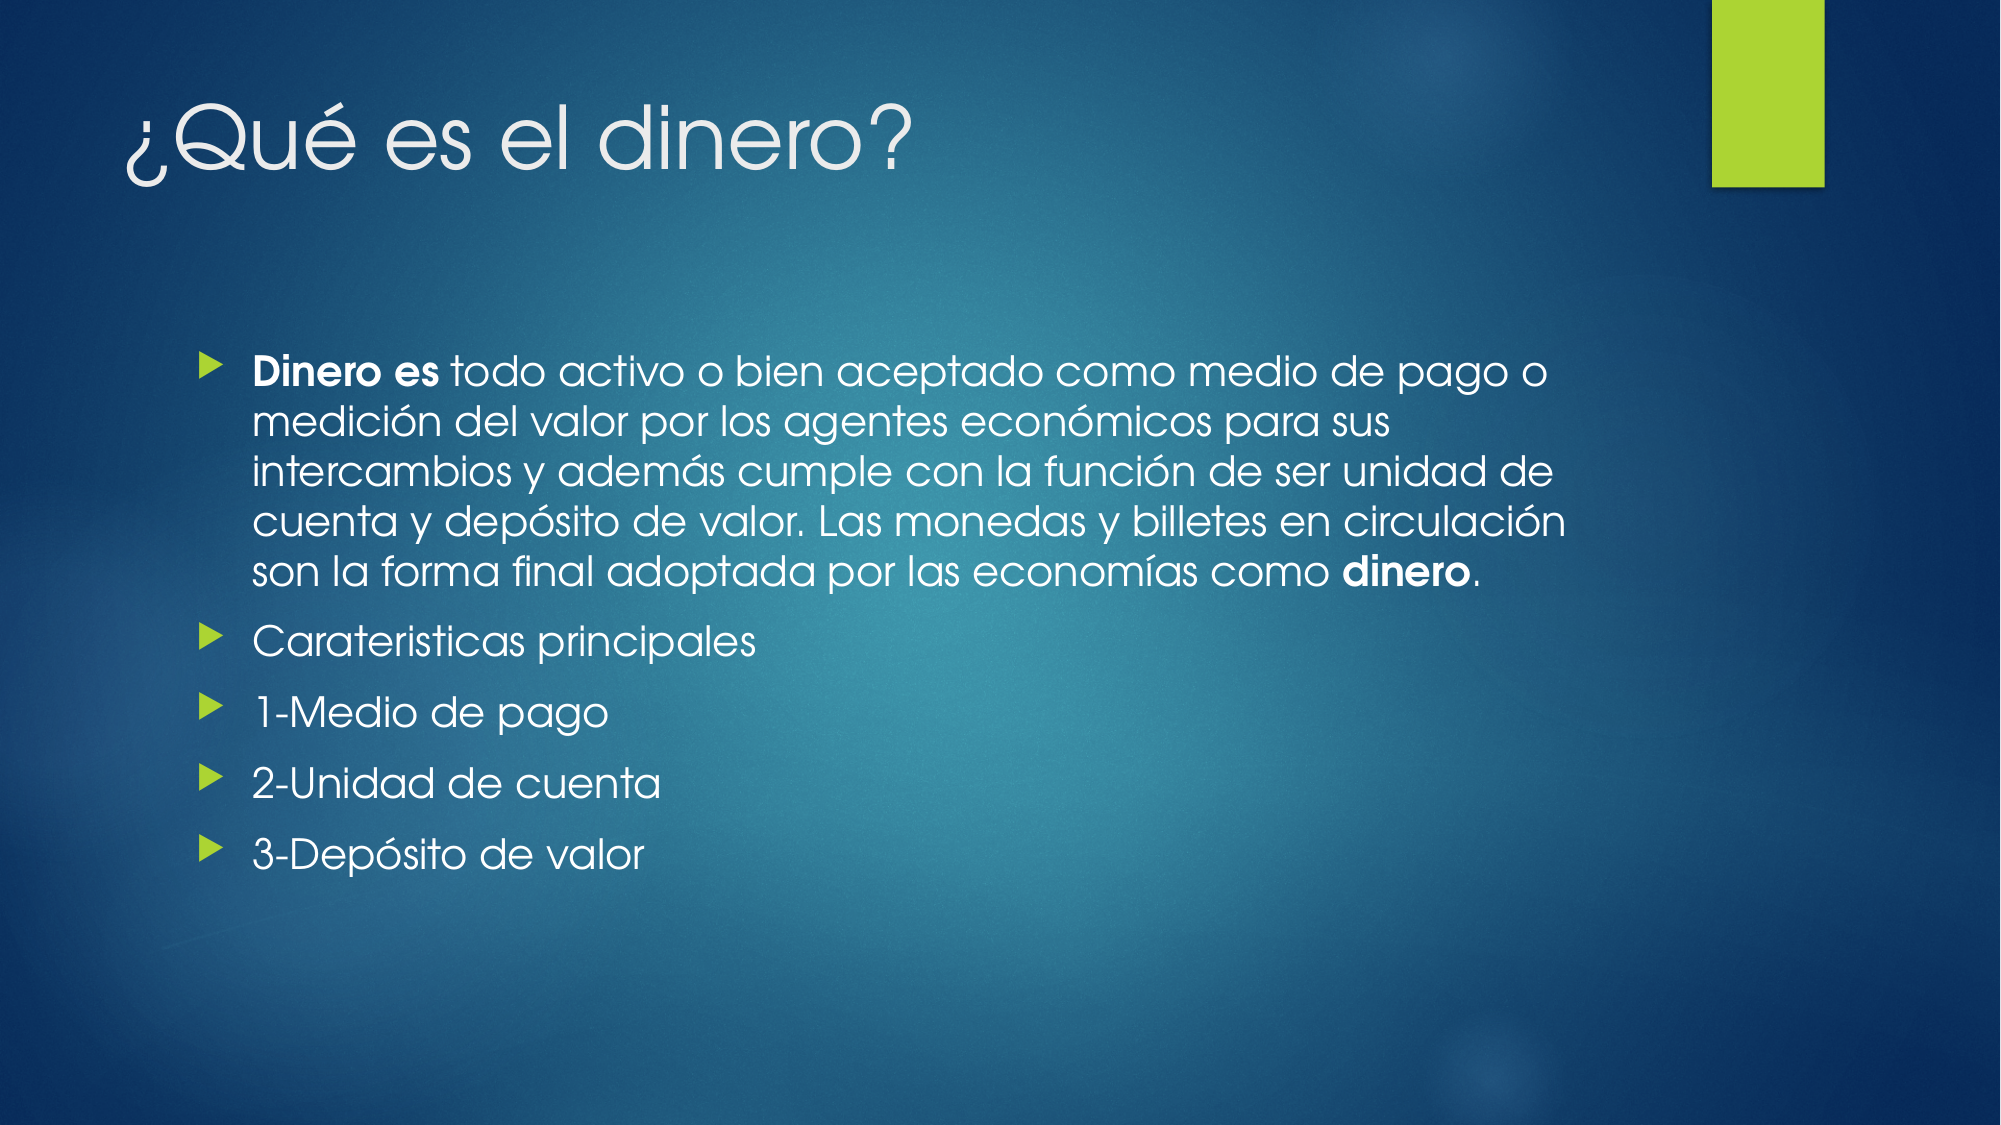

# ¿Qué es el dinero?
Dinero es todo activo o bien aceptado como medio de pago o medición del valor por los agentes económicos para sus intercambios y además cumple con la función de ser unidad de cuenta y depósito de valor. Las monedas y billetes en circulación son la forma final adoptada por las economías como dinero.
Carateristicas principales
1-Medio de pago
2-Unidad de cuenta
3-Depósito de valor